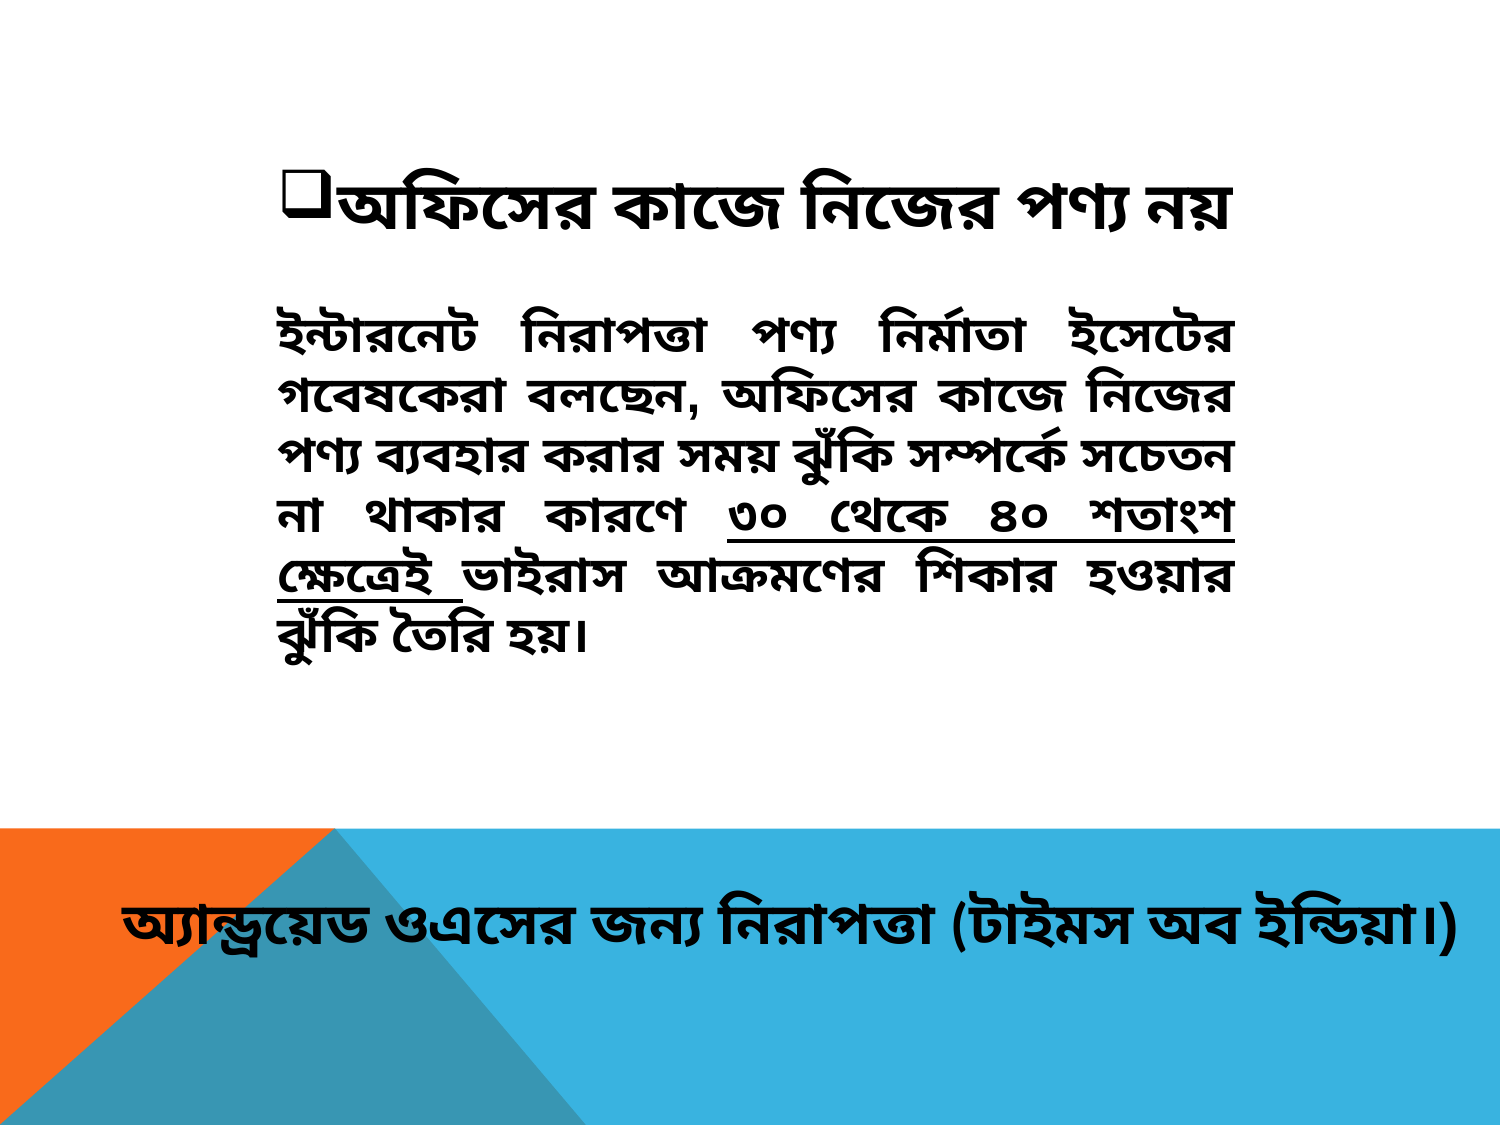

অফিসের কাজে নিজের পণ্য নয়

ইন্টারনেট নিরাপত্তা পণ্য নির্মাতা ইসেটের গবেষকেরা বলছেন, অফিসের কাজে নিজের পণ্য ব্যবহার করার সময় ঝুঁকি সম্পর্কে সচেতন না থাকার কারণে ৩০ থেকে ৪০ শতাংশ ক্ষেত্রেই ভাইরাস আক্রমণের শিকার হওয়ার ঝুঁকি তৈরি হয়।

অ্যান্ড্রয়েড ওএসের জন্য নিরাপত্তা (টাইমস অব ইন্ডিয়া।)